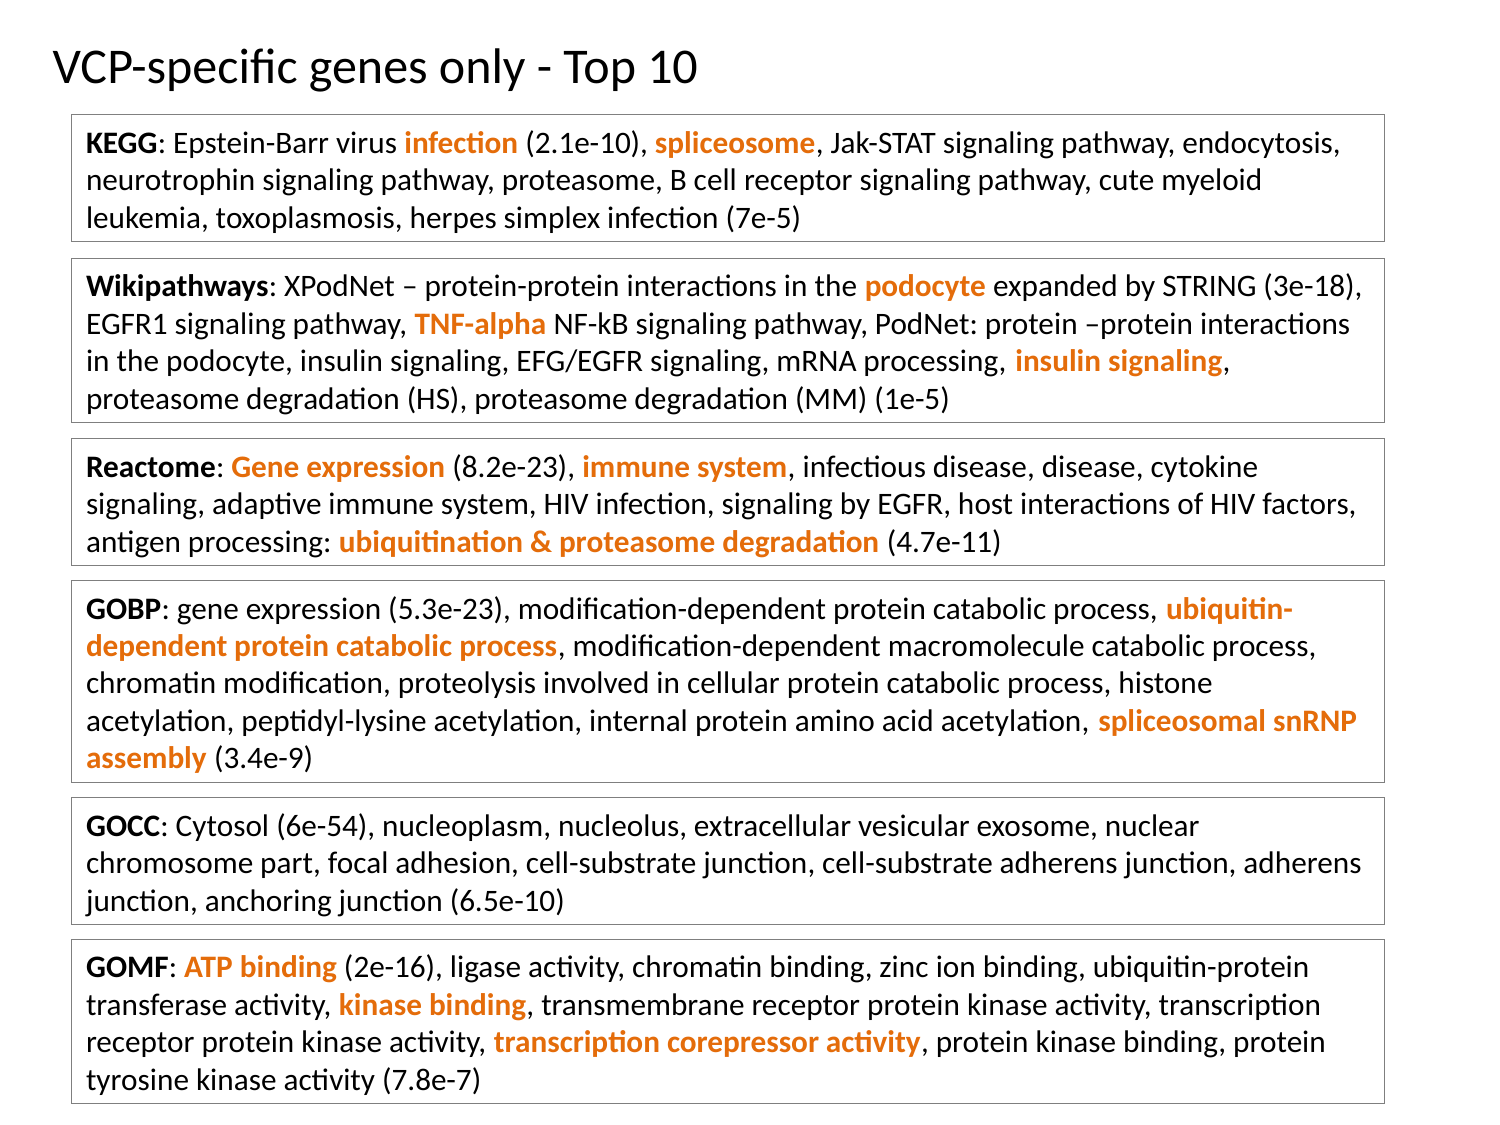

VCP-specific genes only - Top 10
KEGG: Epstein-Barr virus infection (2.1e-10), spliceosome, Jak-STAT signaling pathway, endocytosis, neurotrophin signaling pathway, proteasome, B cell receptor signaling pathway, cute myeloid leukemia, toxoplasmosis, herpes simplex infection (7e-5)
Wikipathways: XPodNet – protein-protein interactions in the podocyte expanded by STRING (3e-18), EGFR1 signaling pathway, TNF-alpha NF-kB signaling pathway, PodNet: protein –protein interactions in the podocyte, insulin signaling, EFG/EGFR signaling, mRNA processing, insulin signaling, proteasome degradation (HS), proteasome degradation (MM) (1e-5)
Reactome: Gene expression (8.2e-23), immune system, infectious disease, disease, cytokine signaling, adaptive immune system, HIV infection, signaling by EGFR, host interactions of HIV factors, antigen processing: ubiquitination & proteasome degradation (4.7e-11)
GOBP: gene expression (5.3e-23), modification-dependent protein catabolic process, ubiquitin-dependent protein catabolic process, modification-dependent macromolecule catabolic process, chromatin modification, proteolysis involved in cellular protein catabolic process, histone acetylation, peptidyl-lysine acetylation, internal protein amino acid acetylation, spliceosomal snRNP assembly (3.4e-9)
GOCC: Cytosol (6e-54), nucleoplasm, nucleolus, extracellular vesicular exosome, nuclear chromosome part, focal adhesion, cell-substrate junction, cell-substrate adherens junction, adherens junction, anchoring junction (6.5e-10)
GOMF: ATP binding (2e-16), ligase activity, chromatin binding, zinc ion binding, ubiquitin-protein transferase activity, kinase binding, transmembrane receptor protein kinase activity, transcription receptor protein kinase activity, transcription corepressor activity, protein kinase binding, protein tyrosine kinase activity (7.8e-7)